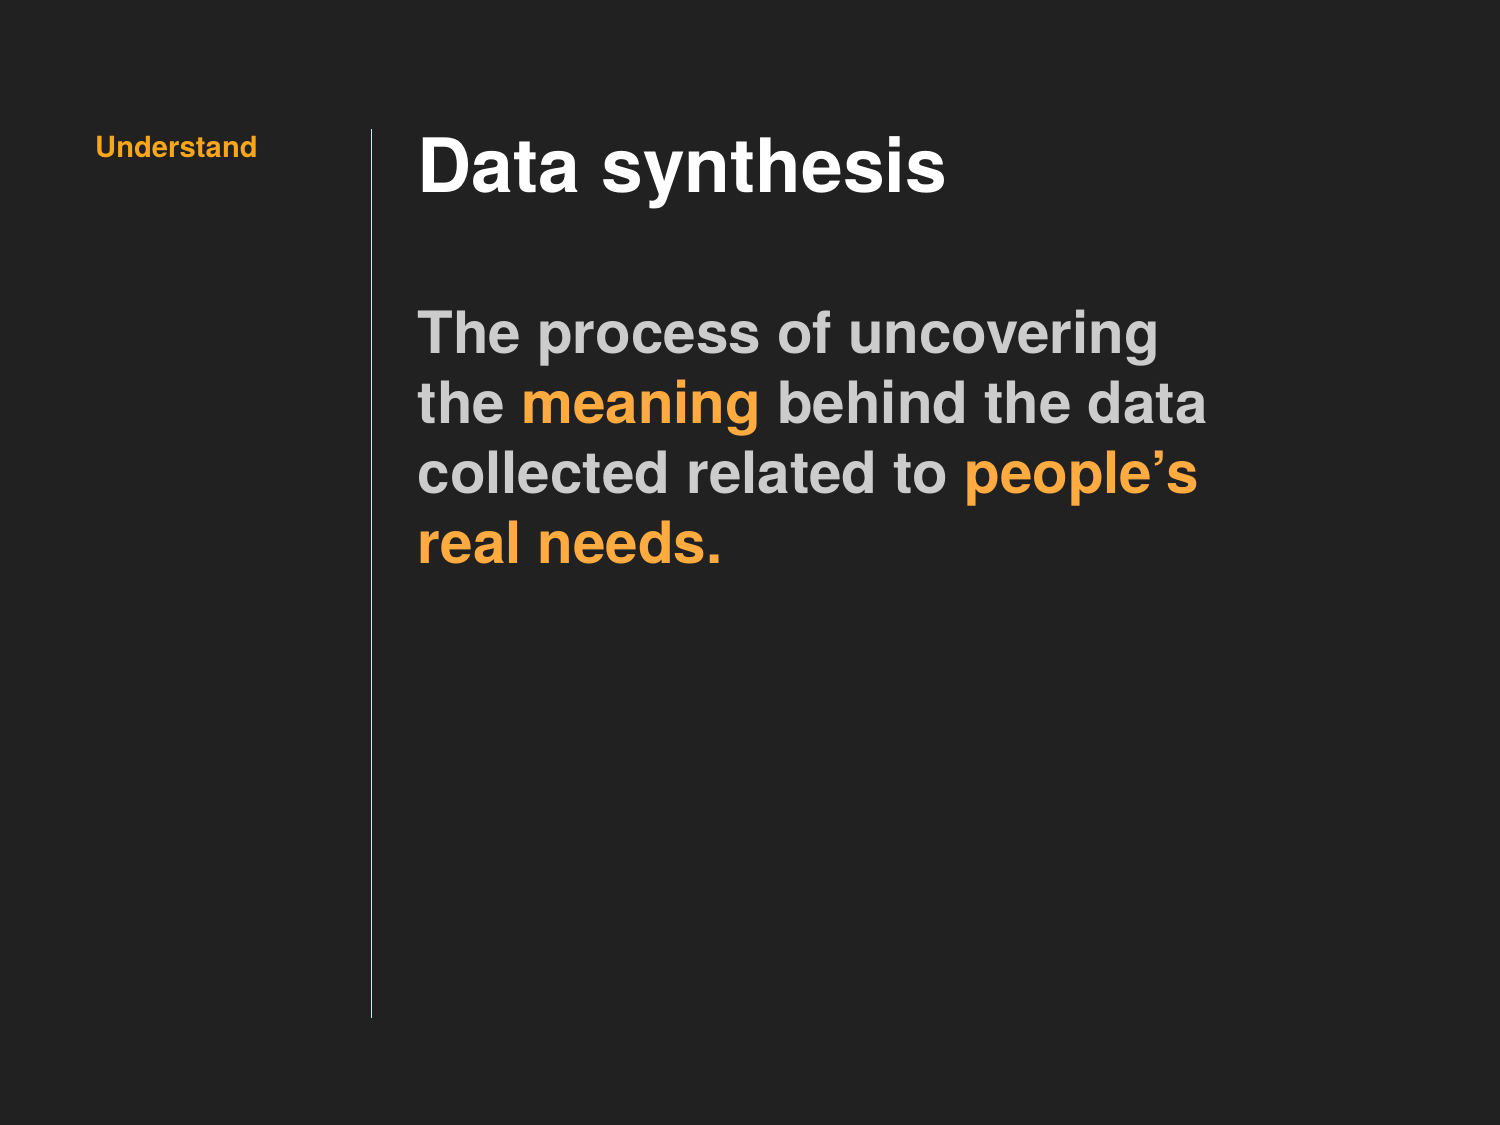

# Data synthesis

The process of uncovering
the meaning behind the data collected related to people’s
real needs.
Understand